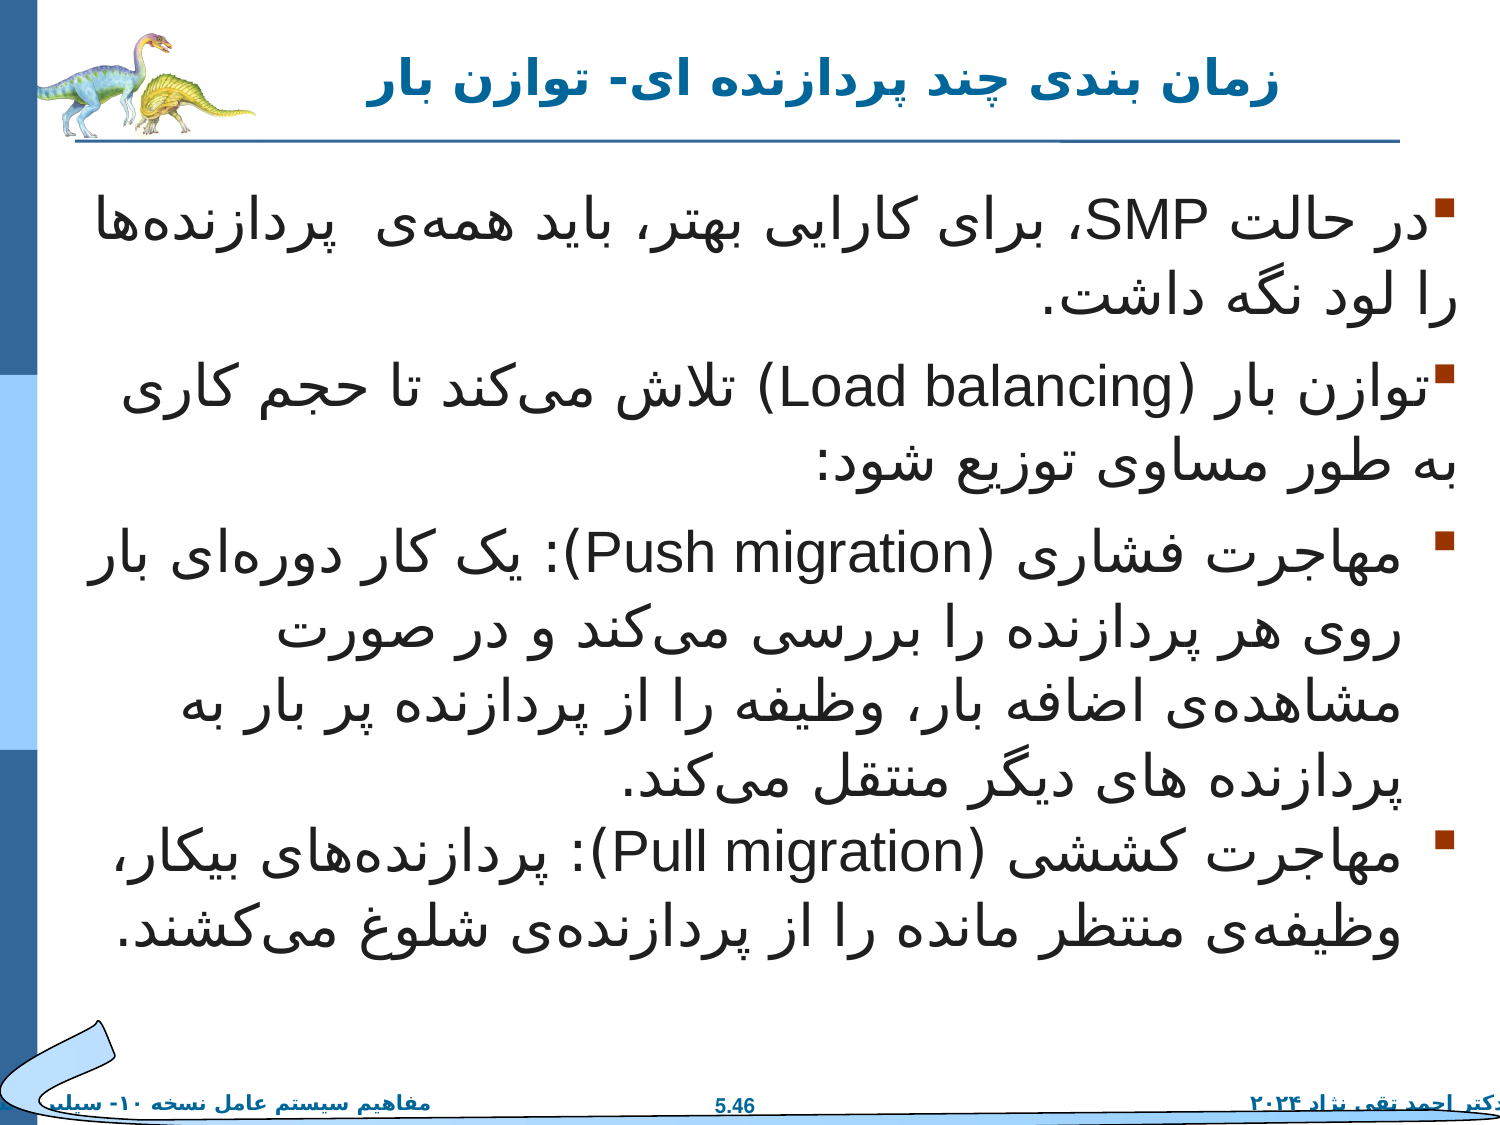

# زمان بندی چند پردازنده ای- توازن بار
در حالت SMP، برای کارایی بهتر، باید همه‌ی  پردازنده‌ها را لود نگه داشت.
توازن بار (Load balancing) تلاش می‌کند تا حجم کاری به طور مساوی توزیع شود:
مهاجرت فشاری (Push migration): یک کار دوره‌ای بار روی هر پردازنده را بررسی می‌کند و در صورت مشاهده‌ی اضافه بار، وظیفه را از پردازنده پر بار به پردازنده های دیگر منتقل می‌کند.
مهاجرت کششی (Pull migration): پردازنده‌های بیکار، وظیفه‌ی منتظر مانده را از پردازنده‌ی شلوغ می‌کشند.